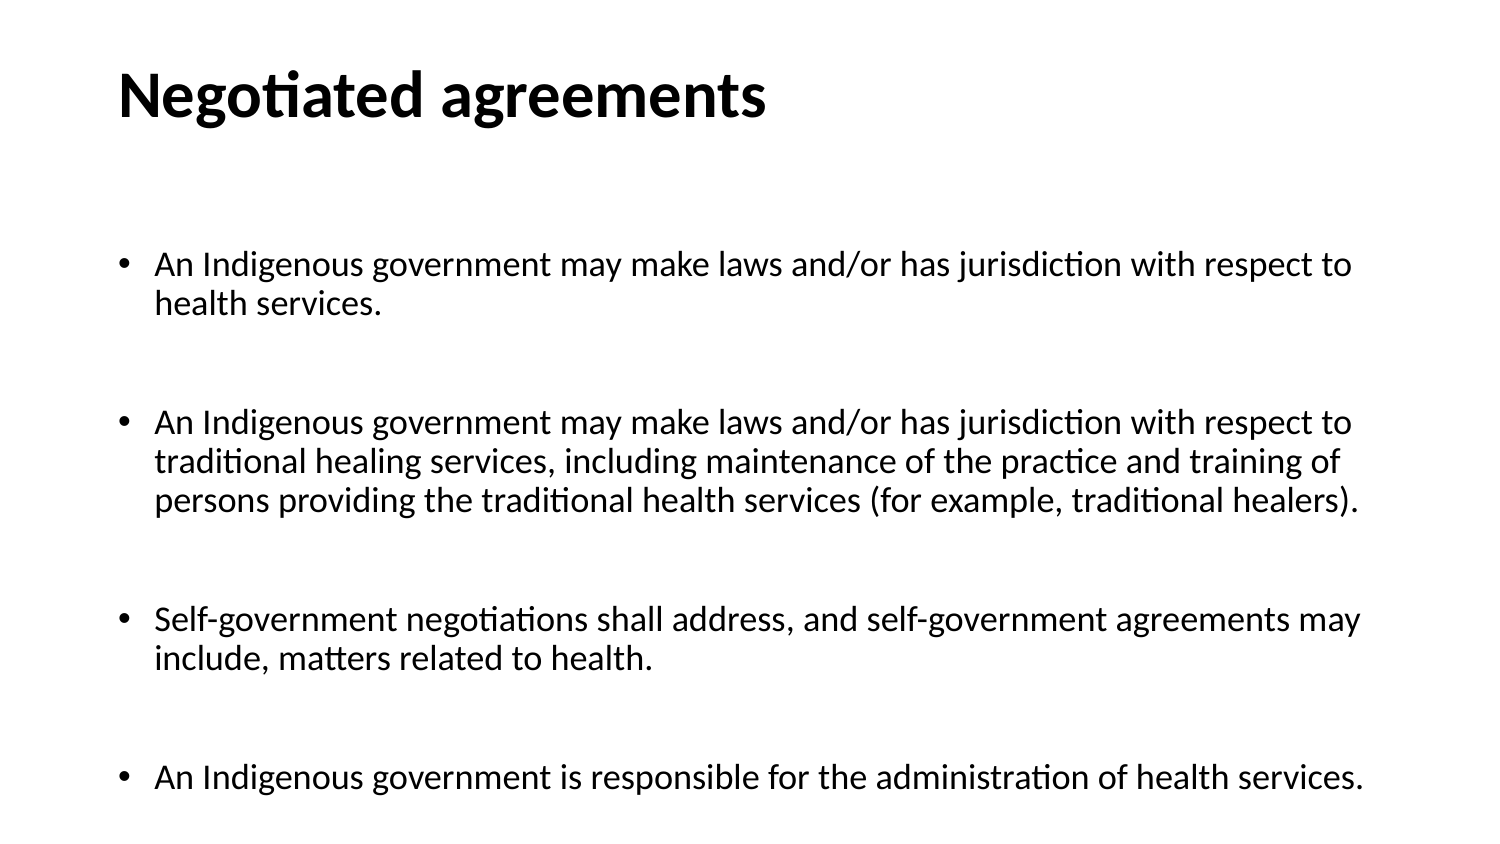

# Negotiated agreements

An Indigenous government may make laws and/or has jurisdiction with respect to health services.

An Indigenous government may make laws and/or has jurisdiction with respect to traditional healing services, including maintenance of the practice and training of persons providing the traditional health services (for example, traditional healers).

Self-government negotiations shall address, and self-government agreements may include, matters related to health.

An Indigenous government is responsible for the administration of health services.